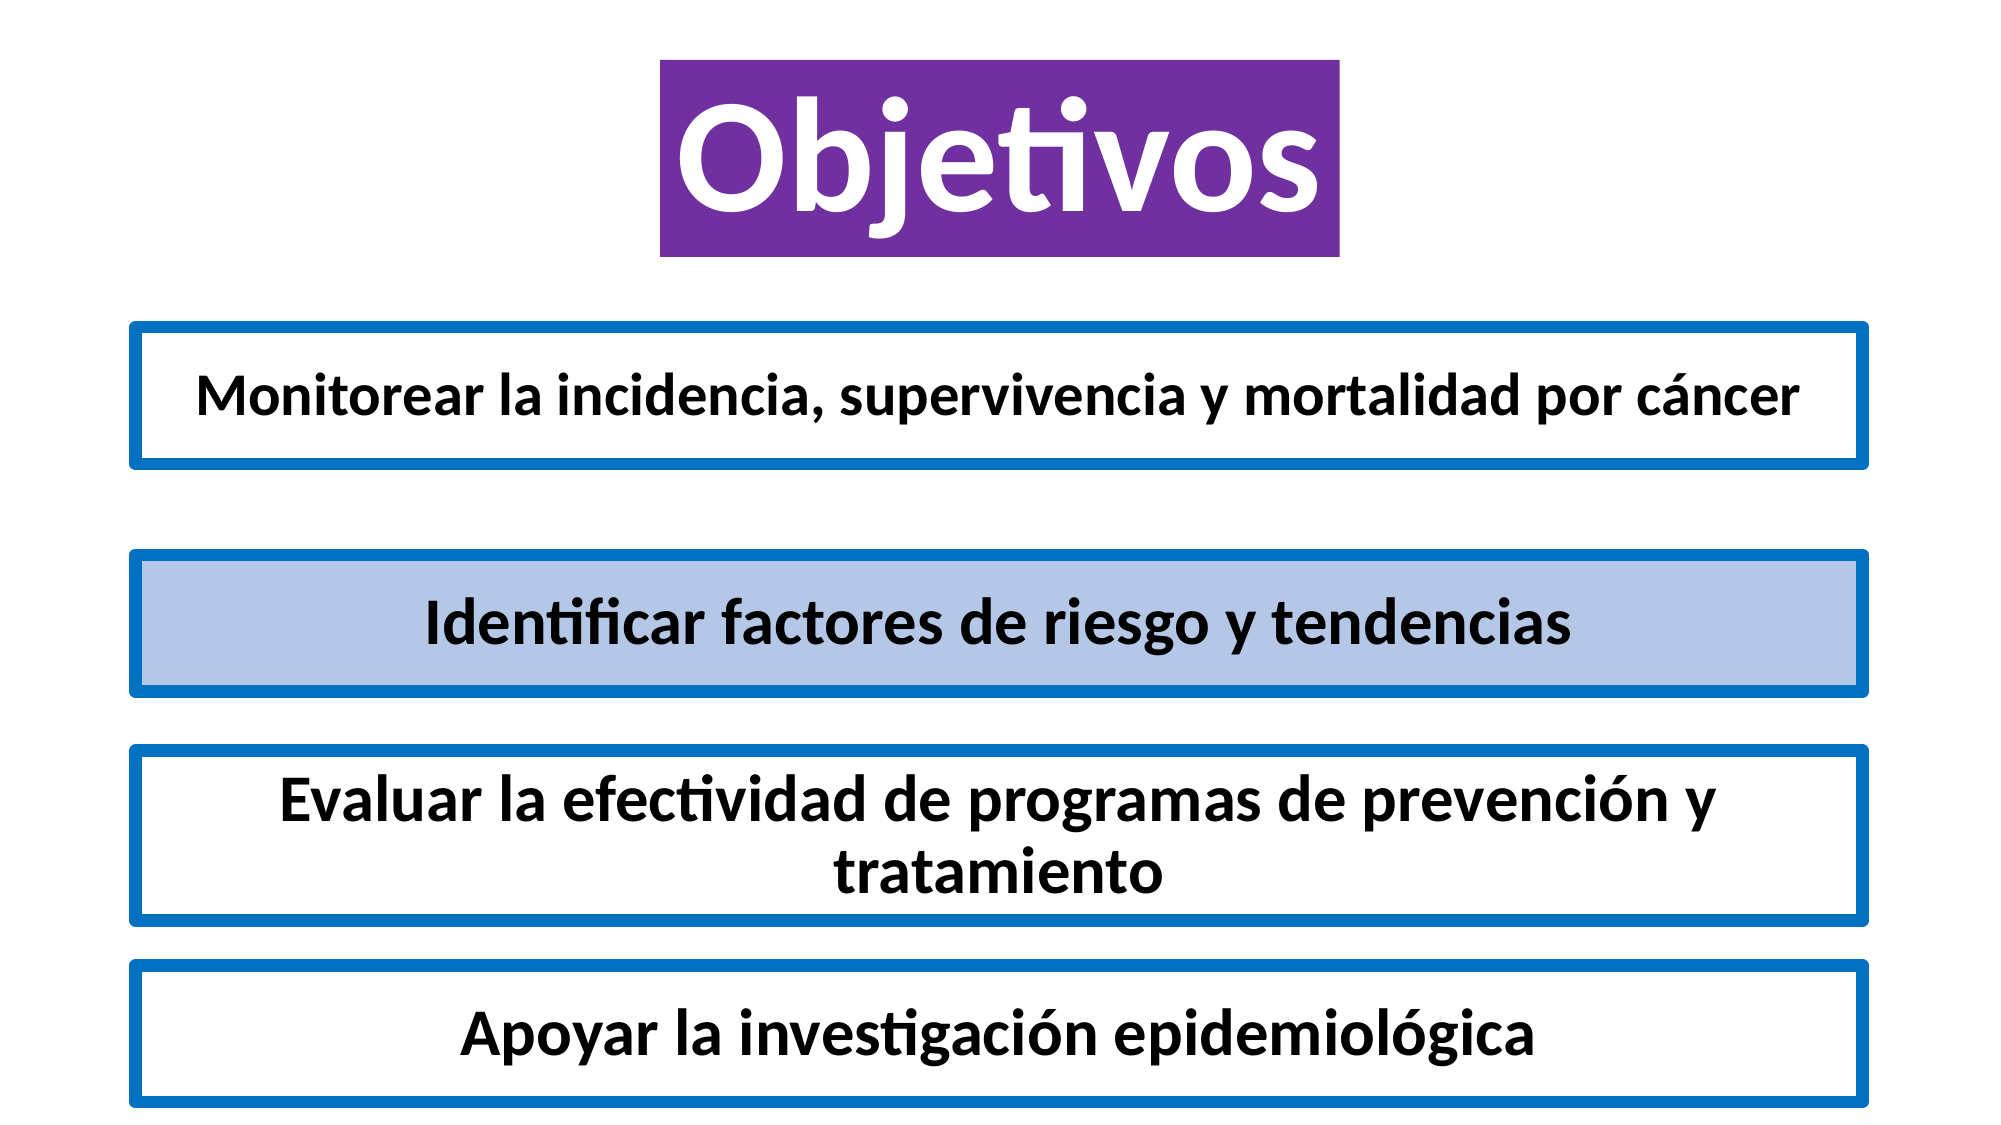

Objetivos
# Monitorear la incidencia, supervivencia y mortalidad por cáncer
Identificar factores de riesgo y tendencias
Evaluar la efectividad de programas de prevención y tratamiento
Apoyar la investigación epidemiológica